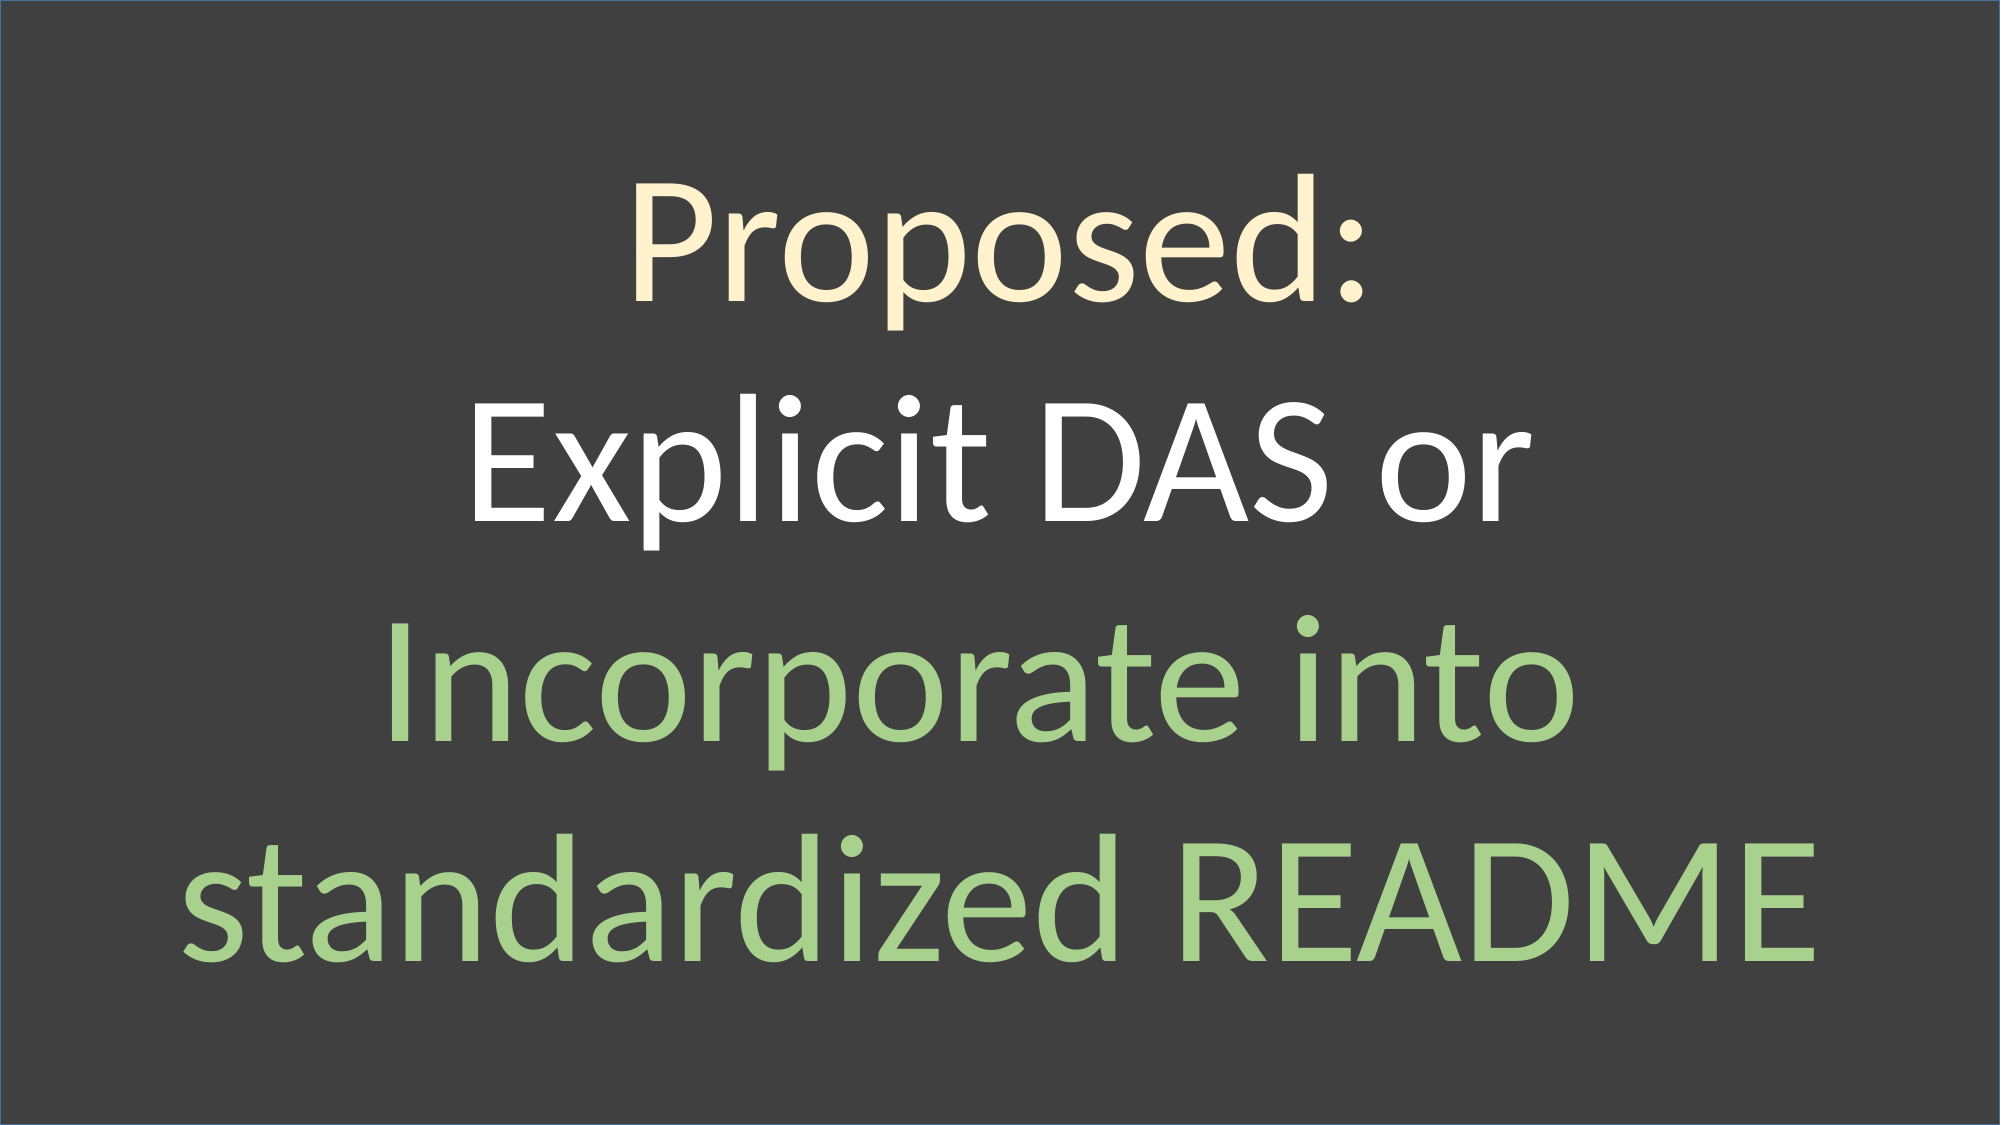

Proposed:
Explicit DAS or
Incorporate into
standardized README